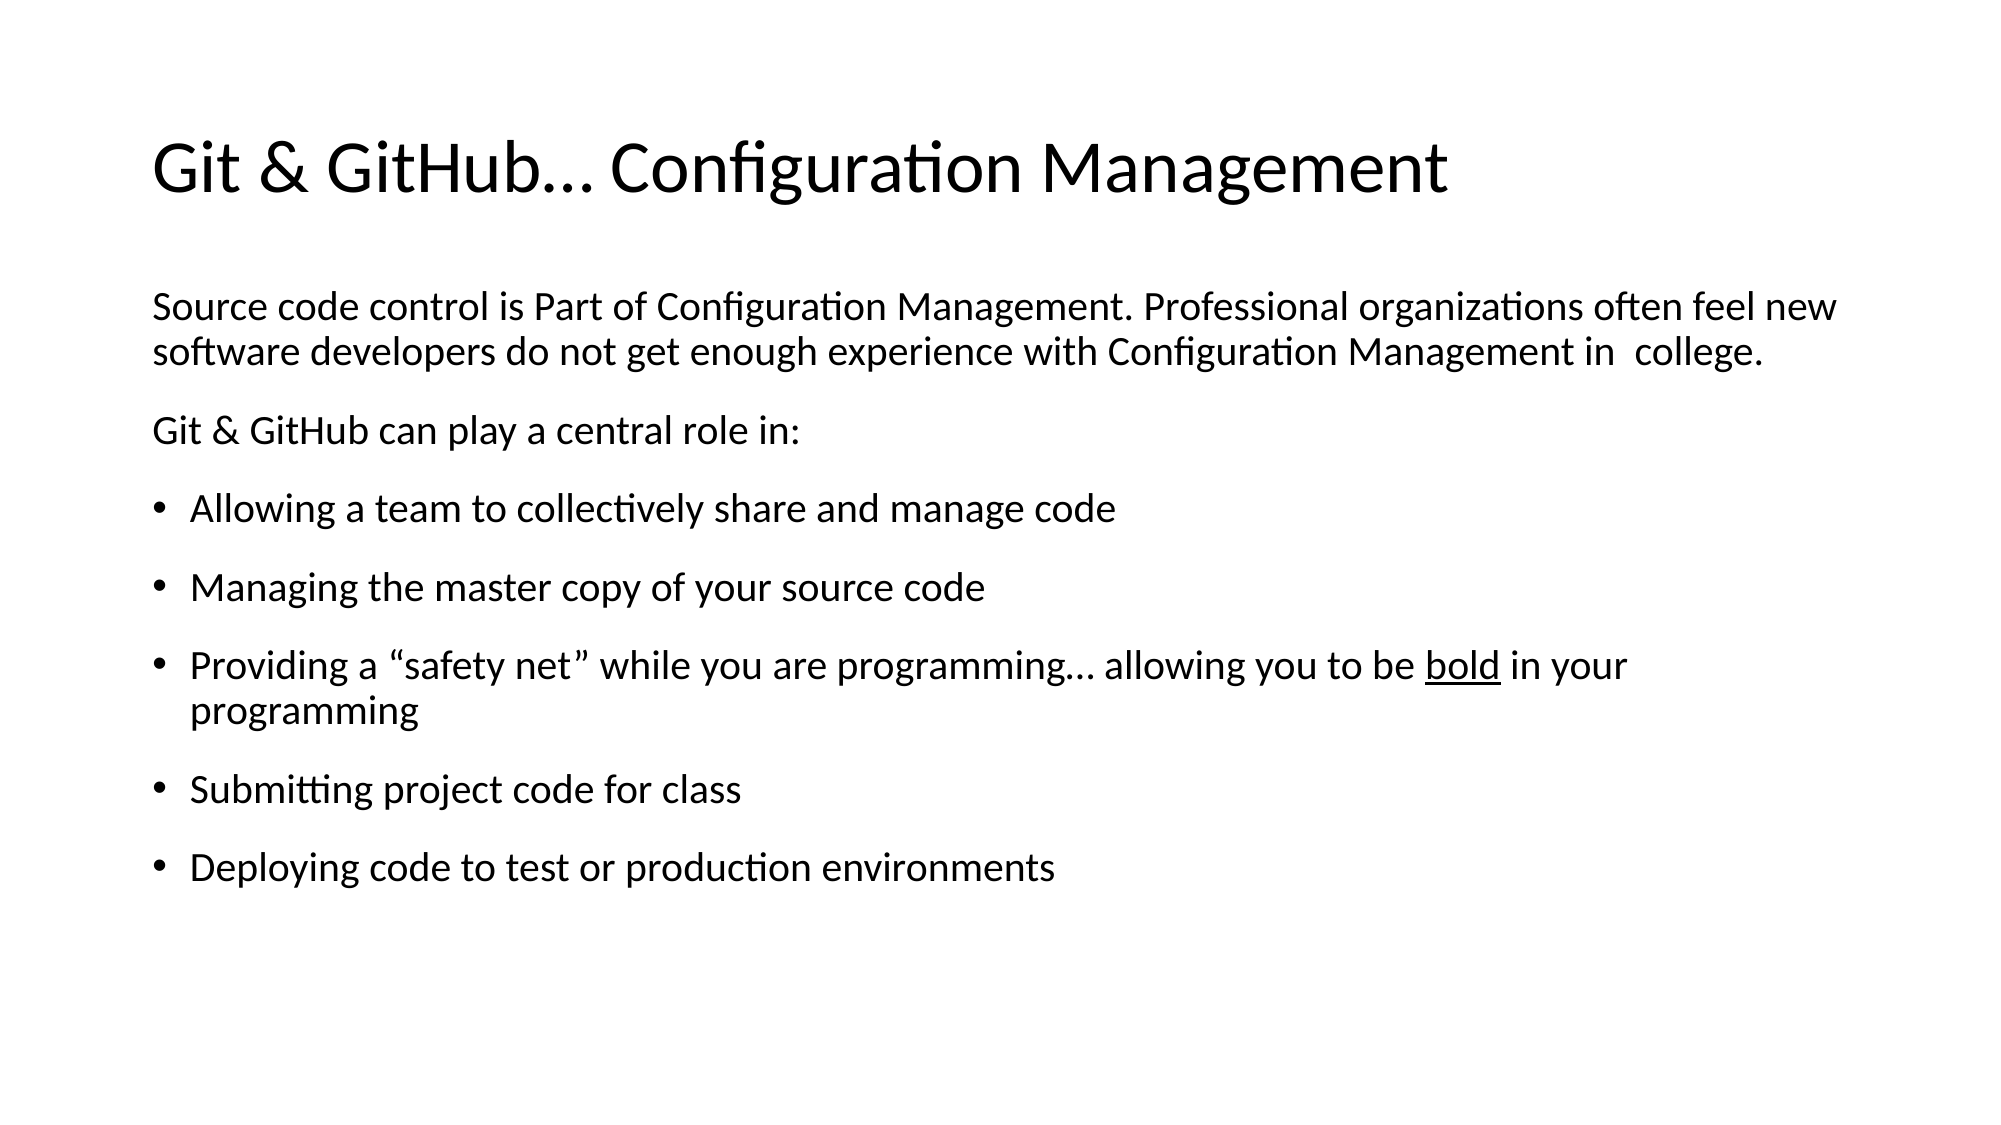

# Git & GitHub… Configuration Management
Source code control is Part of Configuration Management. Professional organizations often feel new software developers do not get enough experience with Configuration Management in  college.
Git & GitHub can play a central role in:
Allowing a team to collectively share and manage code
Managing the master copy of your source code
Providing a “safety net” while you are programming… allowing you to be bold in your programming
Submitting project code for class
Deploying code to test or production environments